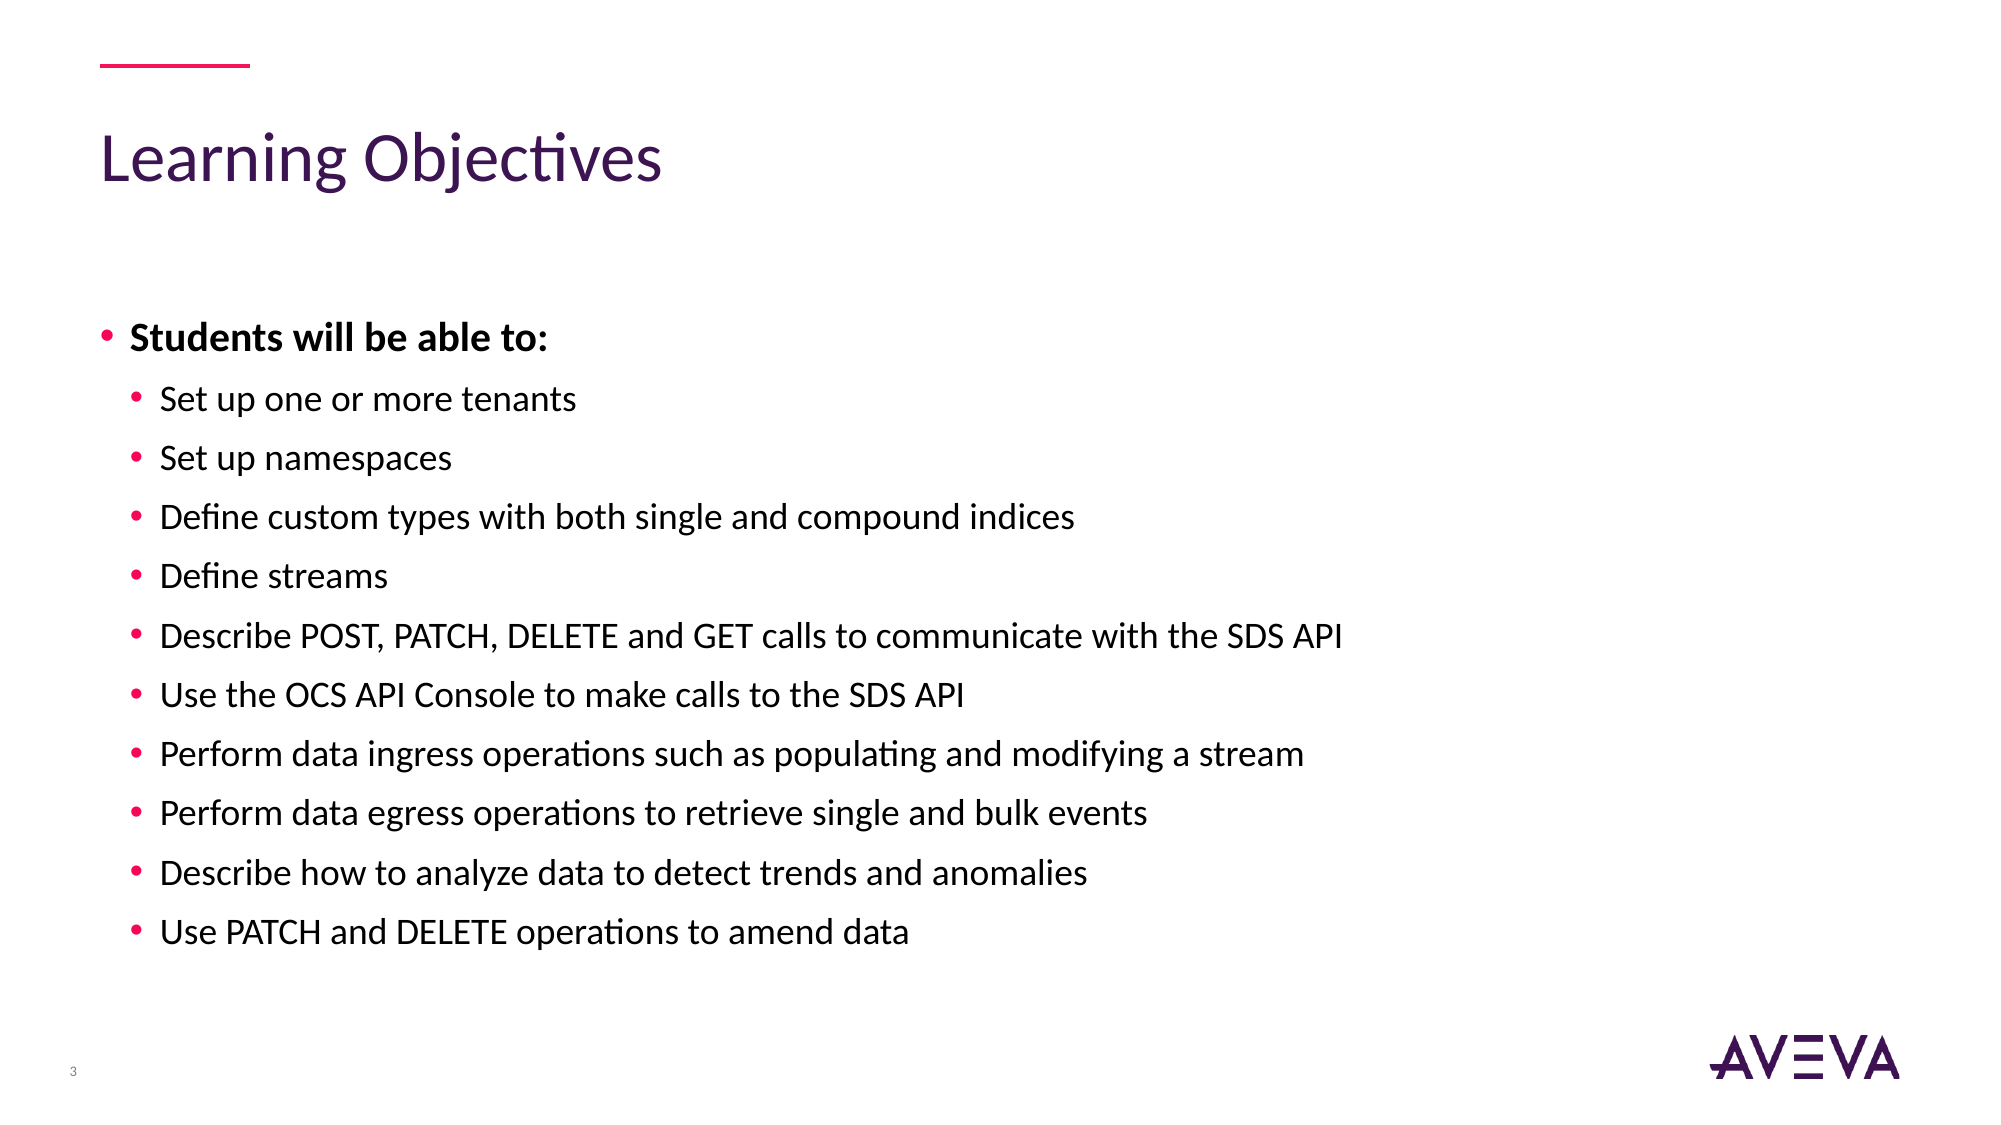

# Learning Objectives
Students will be able to:
Set up one or more tenants
Set up namespaces
Define custom types with both single and compound indices
Define streams
Describe POST, PATCH, DELETE and GET calls to communicate with the SDS API
Use the OCS API Console to make calls to the SDS API
Perform data ingress operations such as populating and modifying a stream
Perform data egress operations to retrieve single and bulk events
Describe how to analyze data to detect trends and anomalies
Use PATCH and DELETE operations to amend data
3